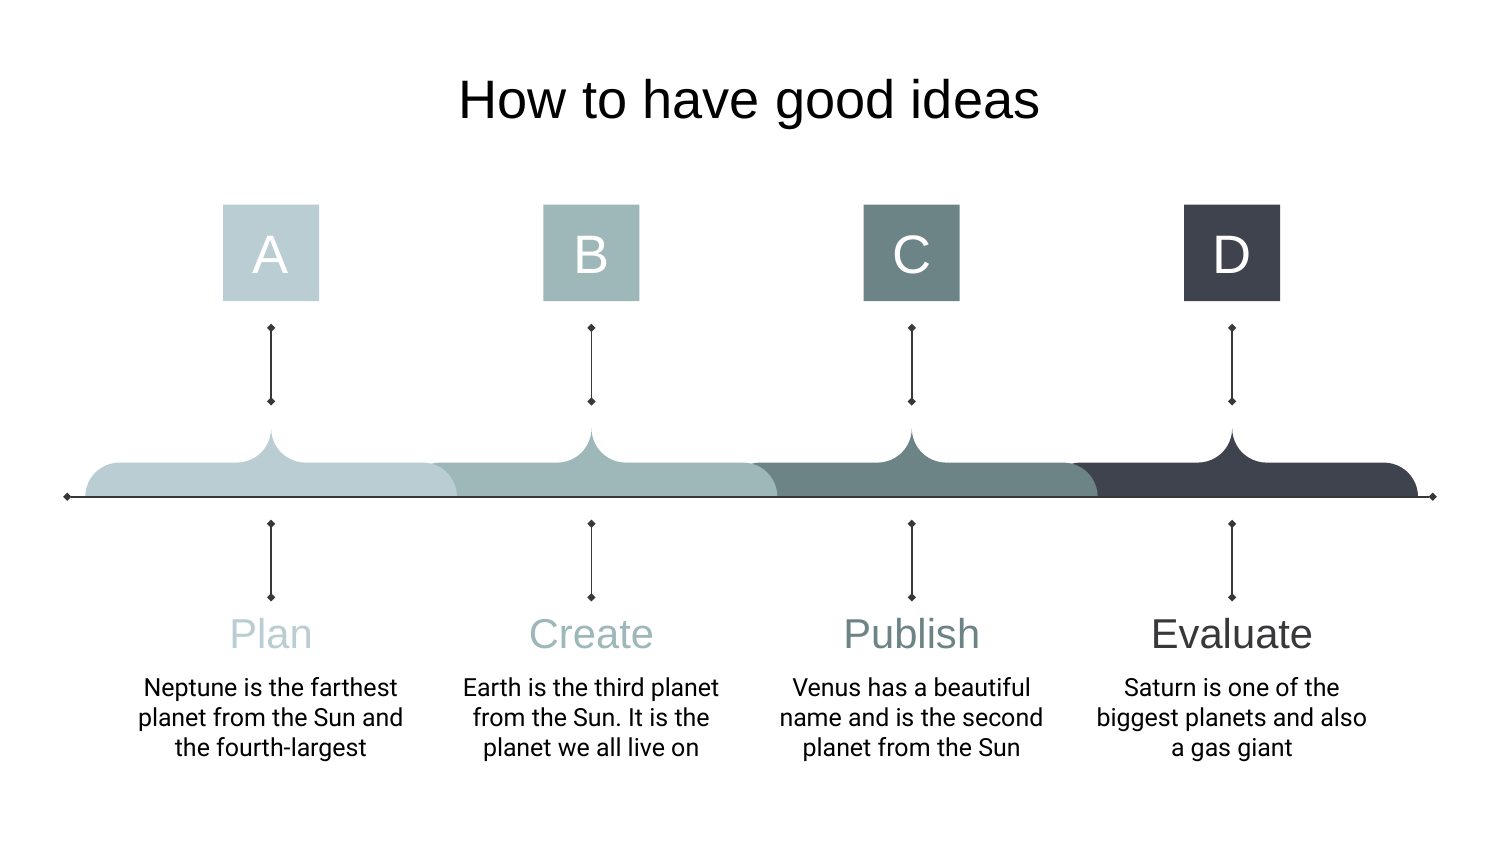

# How to have good ideas
A
Plan
Neptune is the farthest planet from the Sun and the fourth-largest
B
Create
Earth is the third planet from the Sun. It is the planet we all live on
C
Publish
Venus has a beautiful name and is the second planet from the Sun
D
Evaluate
Saturn is one of the biggest planets and also a gas giant